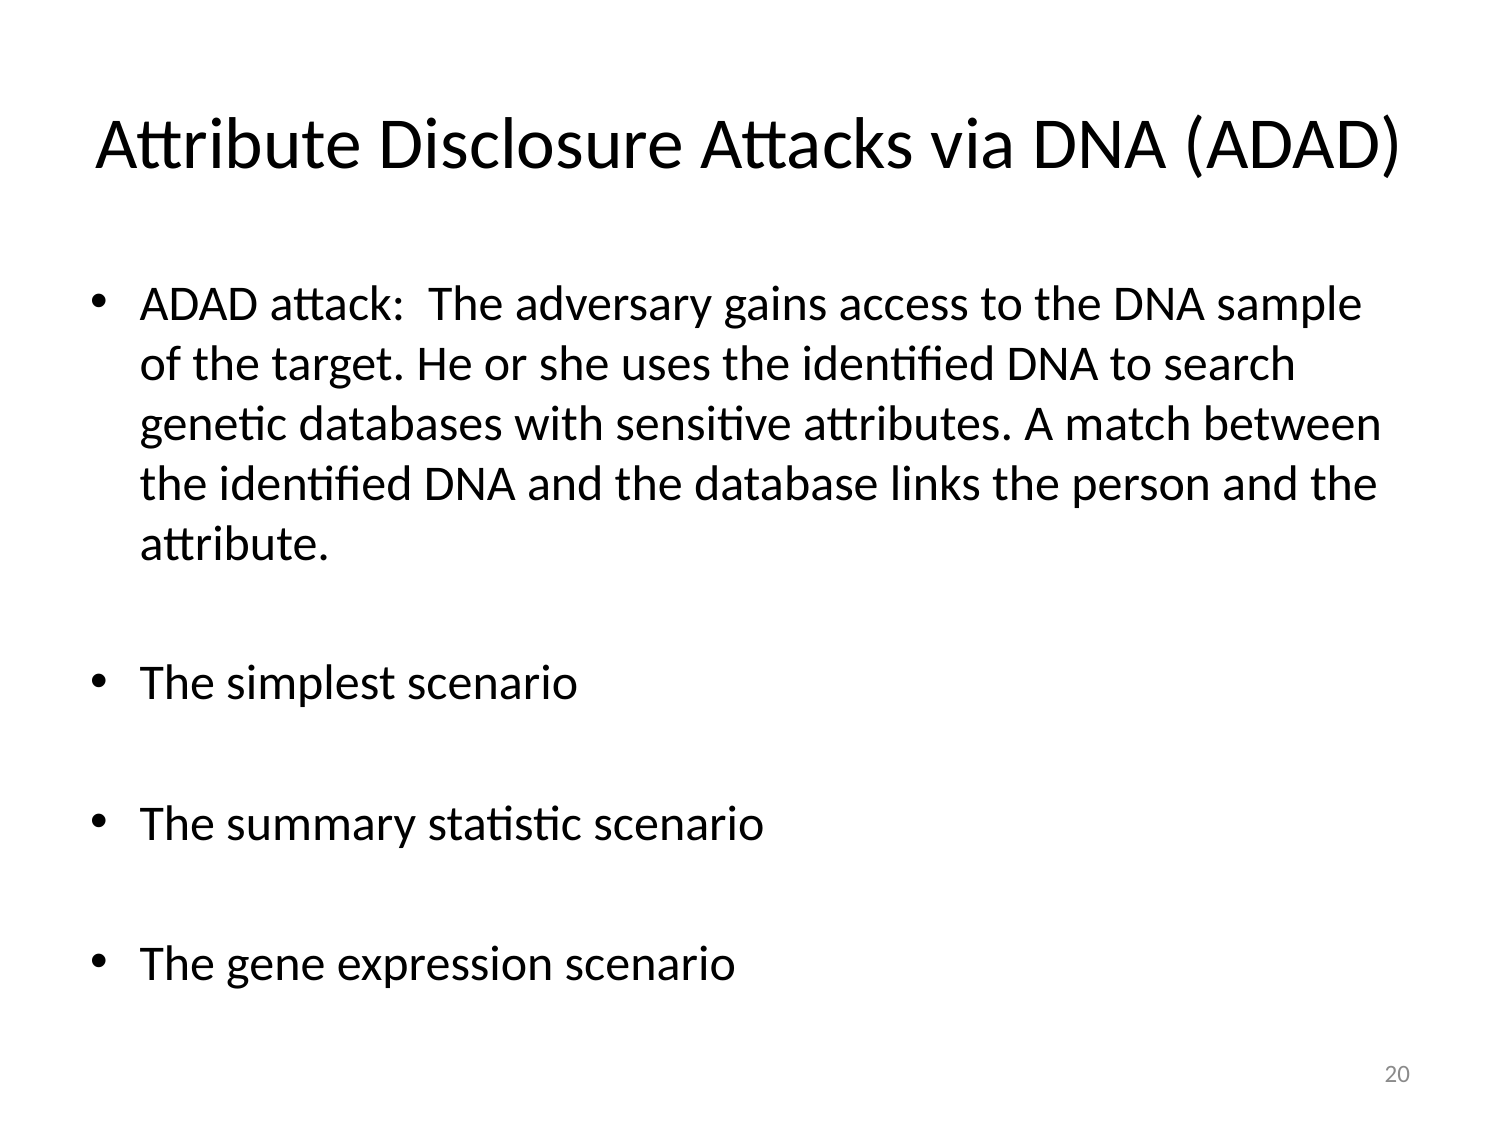

# Attribute Disclosure Attacks via DNA (ADAD)
ADAD attack:  The adversary gains access to the DNA sample of the target. He or she uses the identified DNA to search genetic databases with sensitive attributes. A match between the identified DNA and the database links the person and the attribute.

The simplest scenario

The summary statistic scenario

The gene expression scenario

20